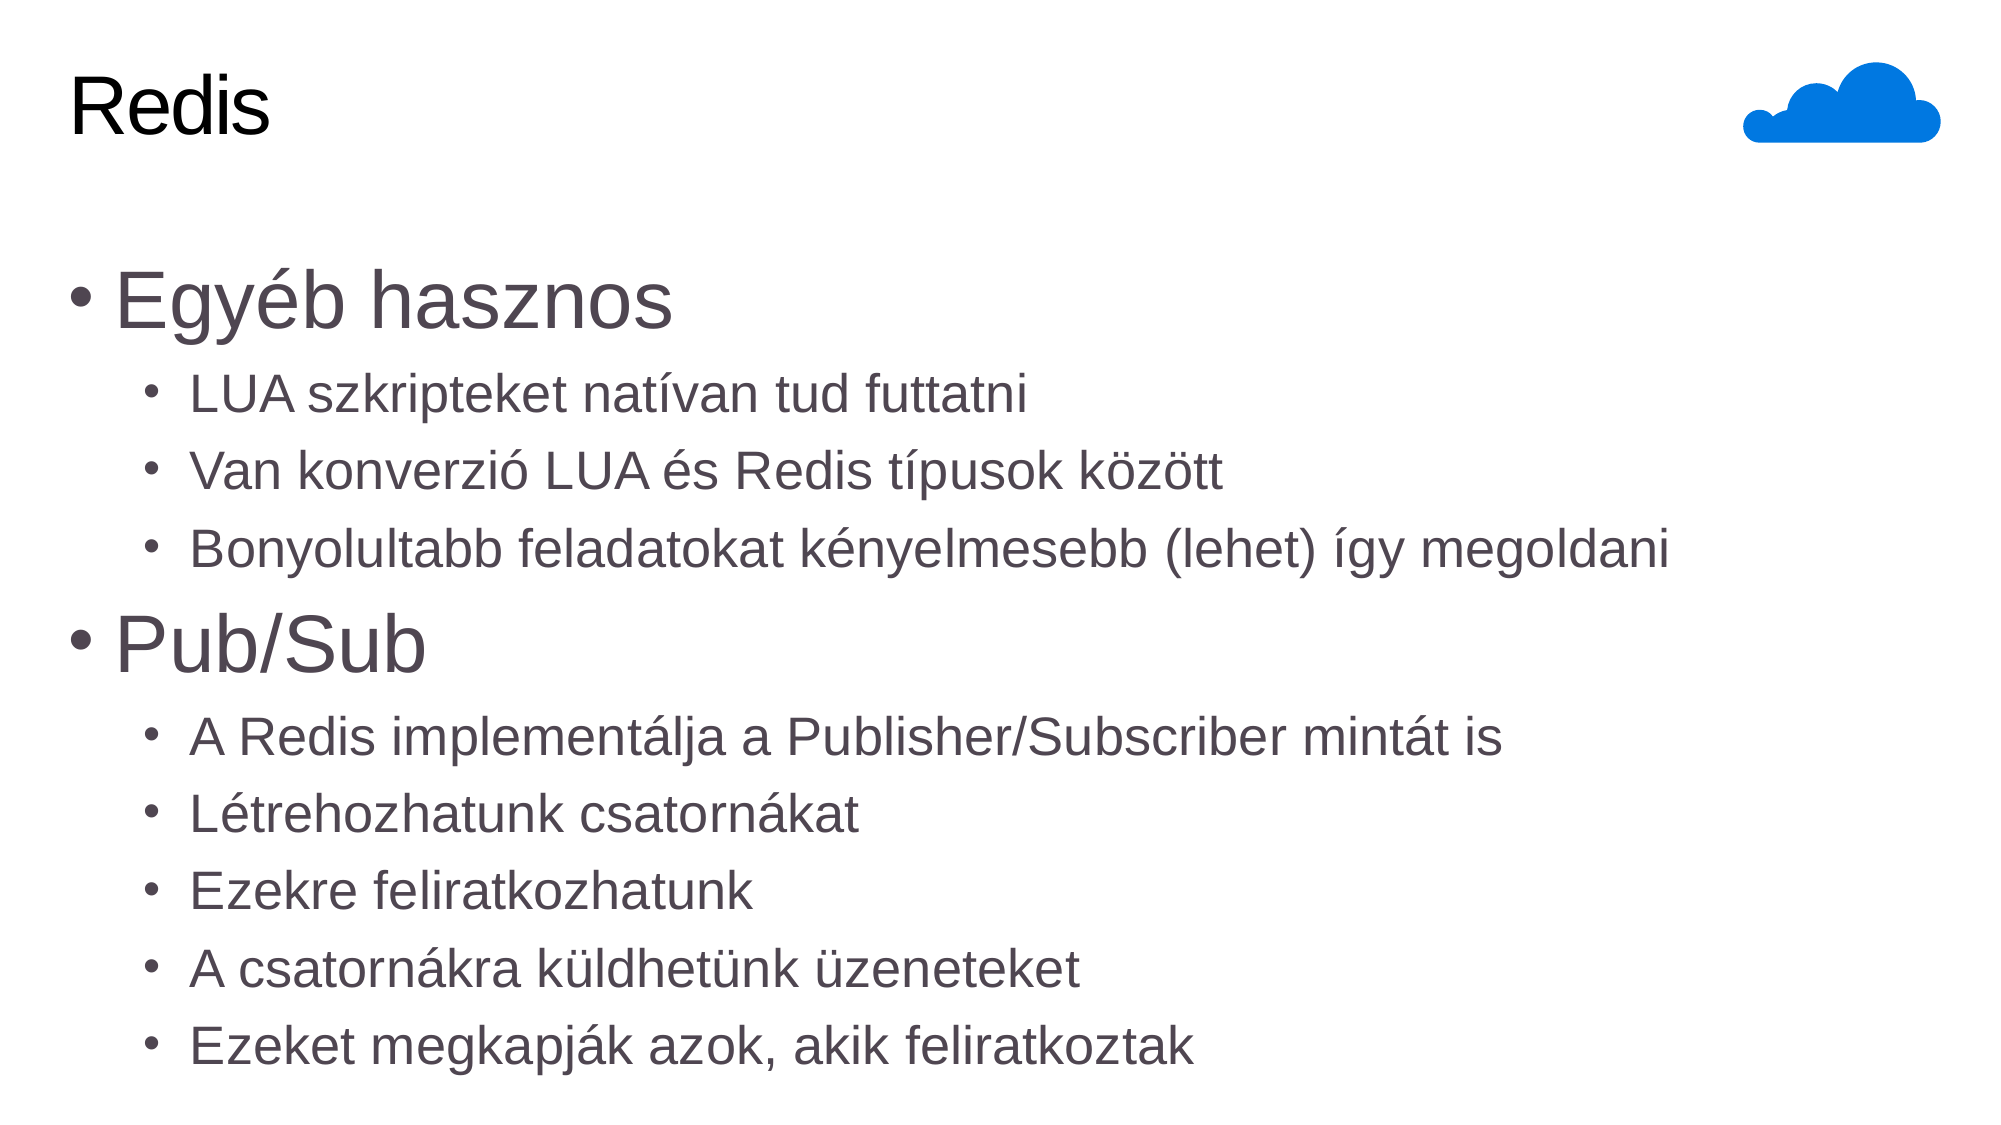

# Redis
Egyéb hasznos
LUA szkripteket natívan tud futtatni
Van konverzió LUA és Redis típusok között
Bonyolultabb feladatokat kényelmesebb (lehet) így megoldani
Pub/Sub
A Redis implementálja a Publisher/Subscriber mintát is
Létrehozhatunk csatornákat
Ezekre feliratkozhatunk
A csatornákra küldhetünk üzeneteket
Ezeket megkapják azok, akik feliratkoztak